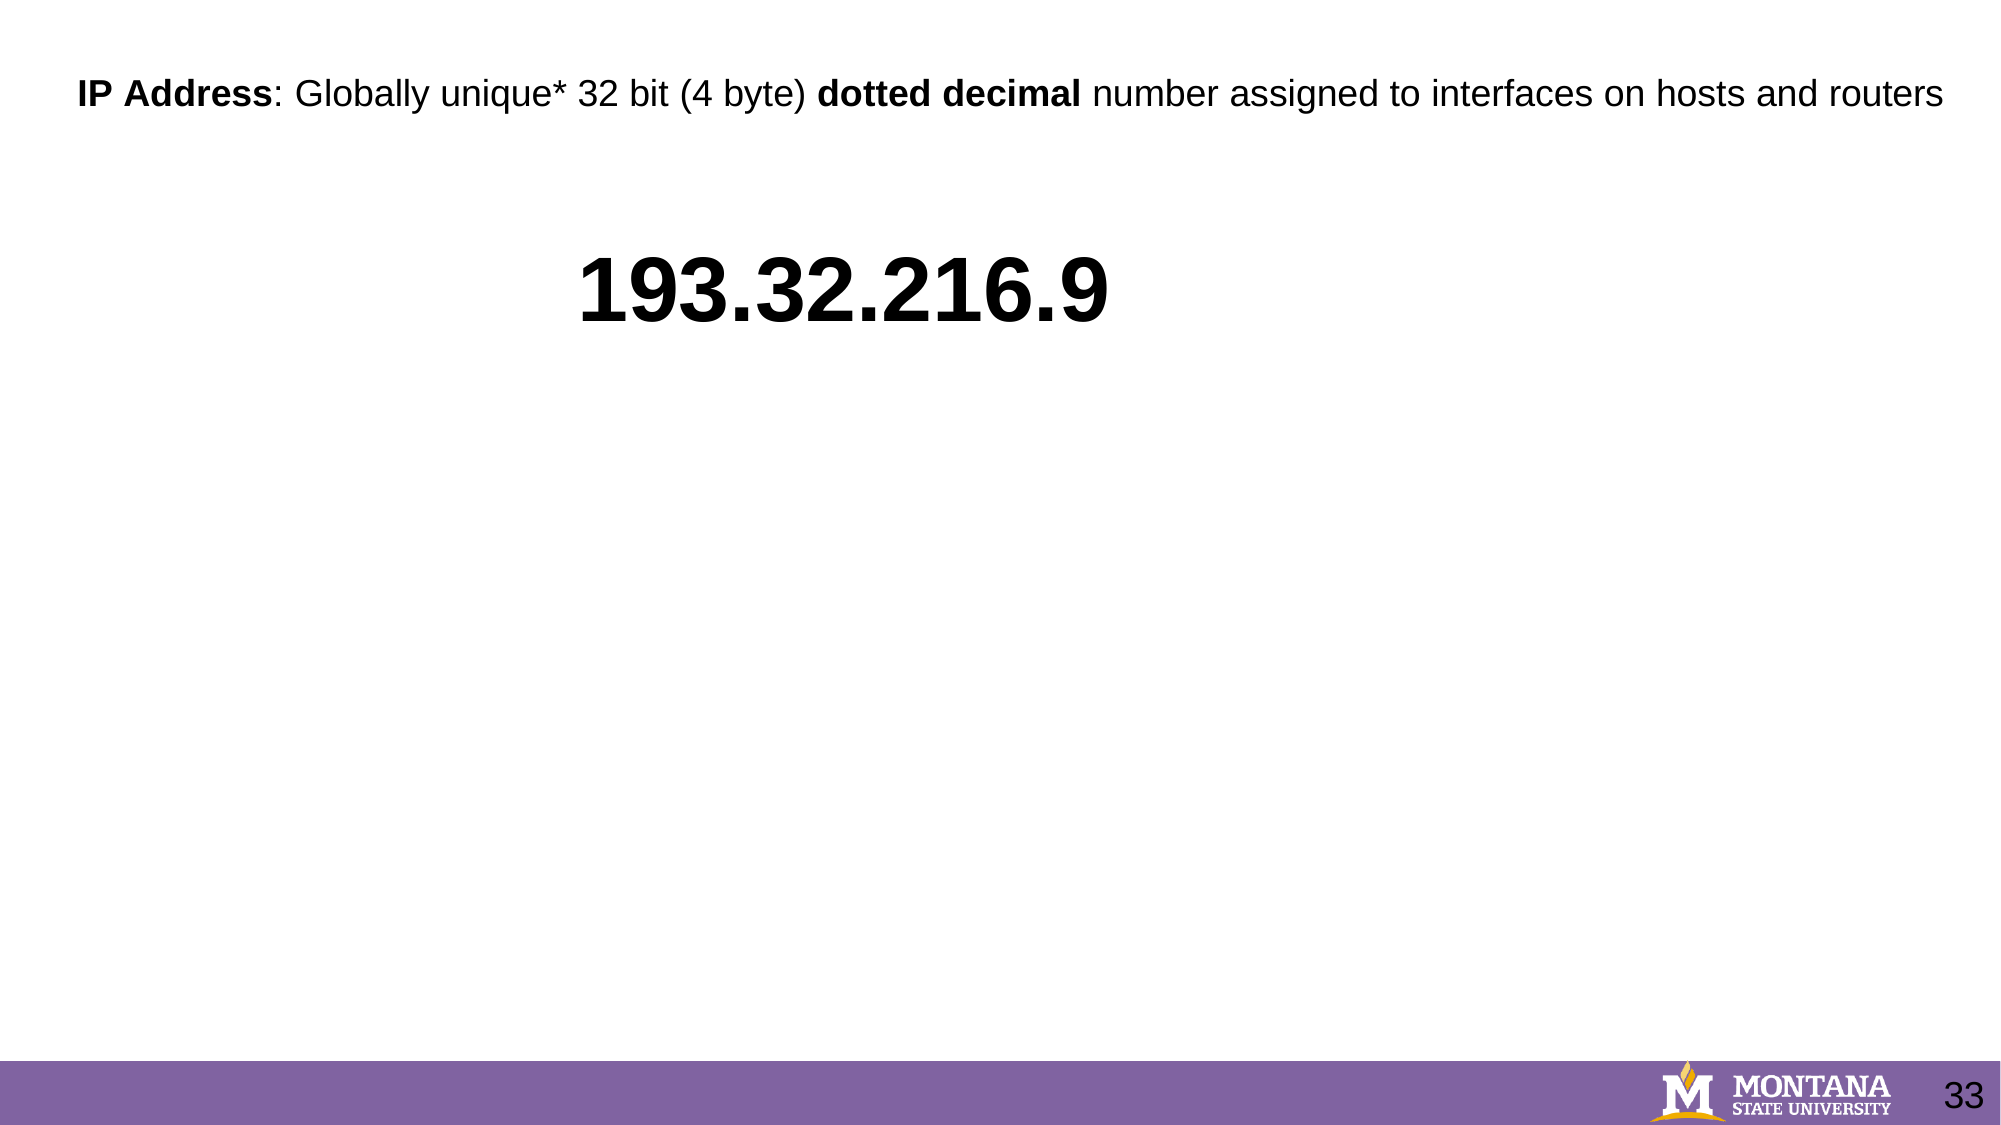

IP Address: Globally unique* 32 bit (4 byte) dotted decimal number assigned to interfaces on hosts and routers
193.32.216.9
33